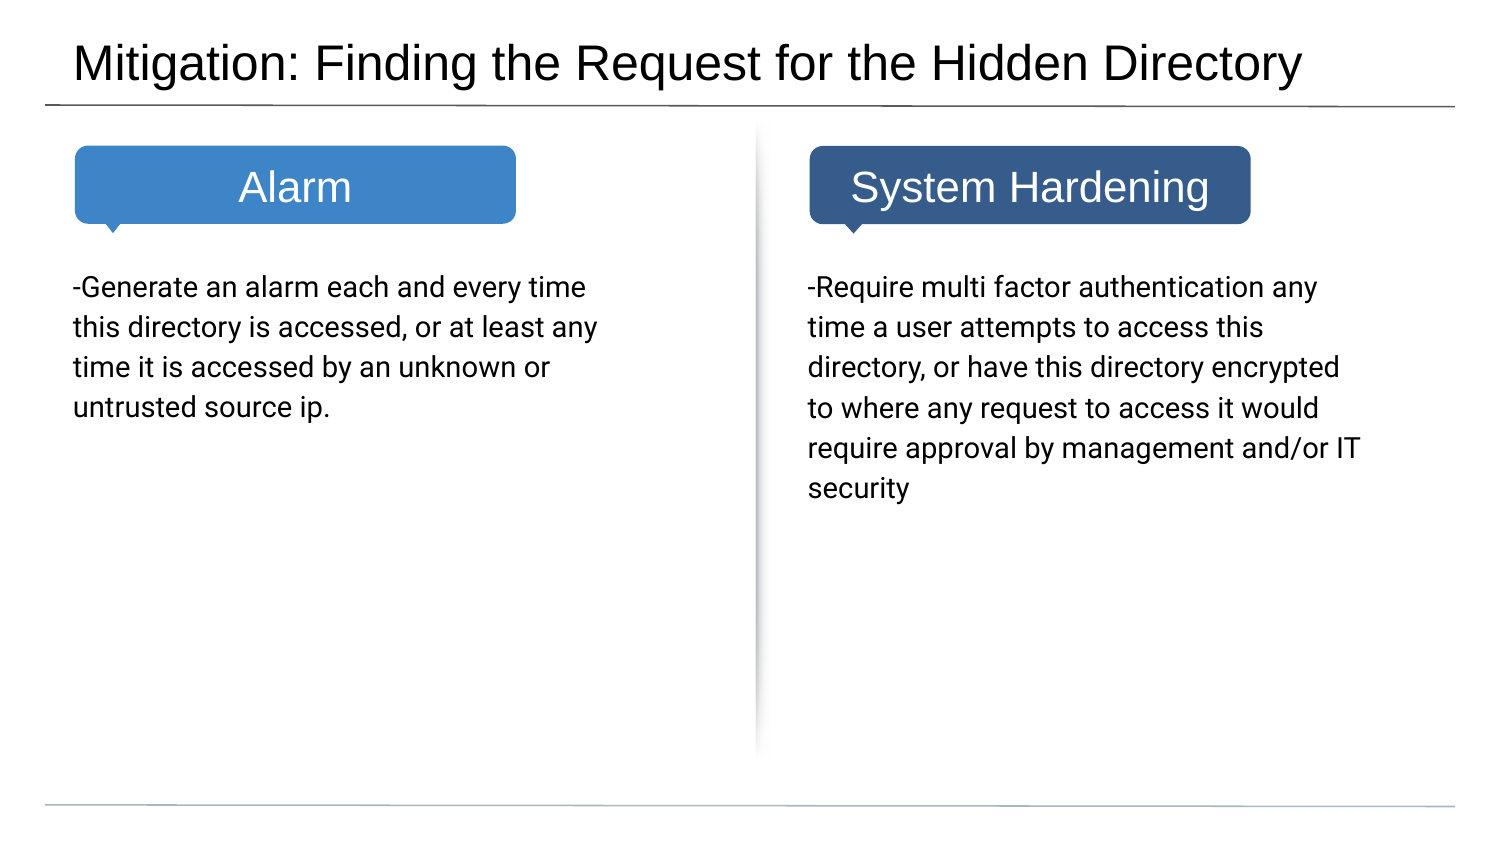

# Mitigation: Finding the Request for the Hidden Directory
-Generate an alarm each and every time this directory is accessed, or at least any time it is accessed by an unknown or untrusted source ip.

-Require multi factor authentication any time a user attempts to access this directory, or have this directory encrypted to where any request to access it would require approval by management and/or IT security